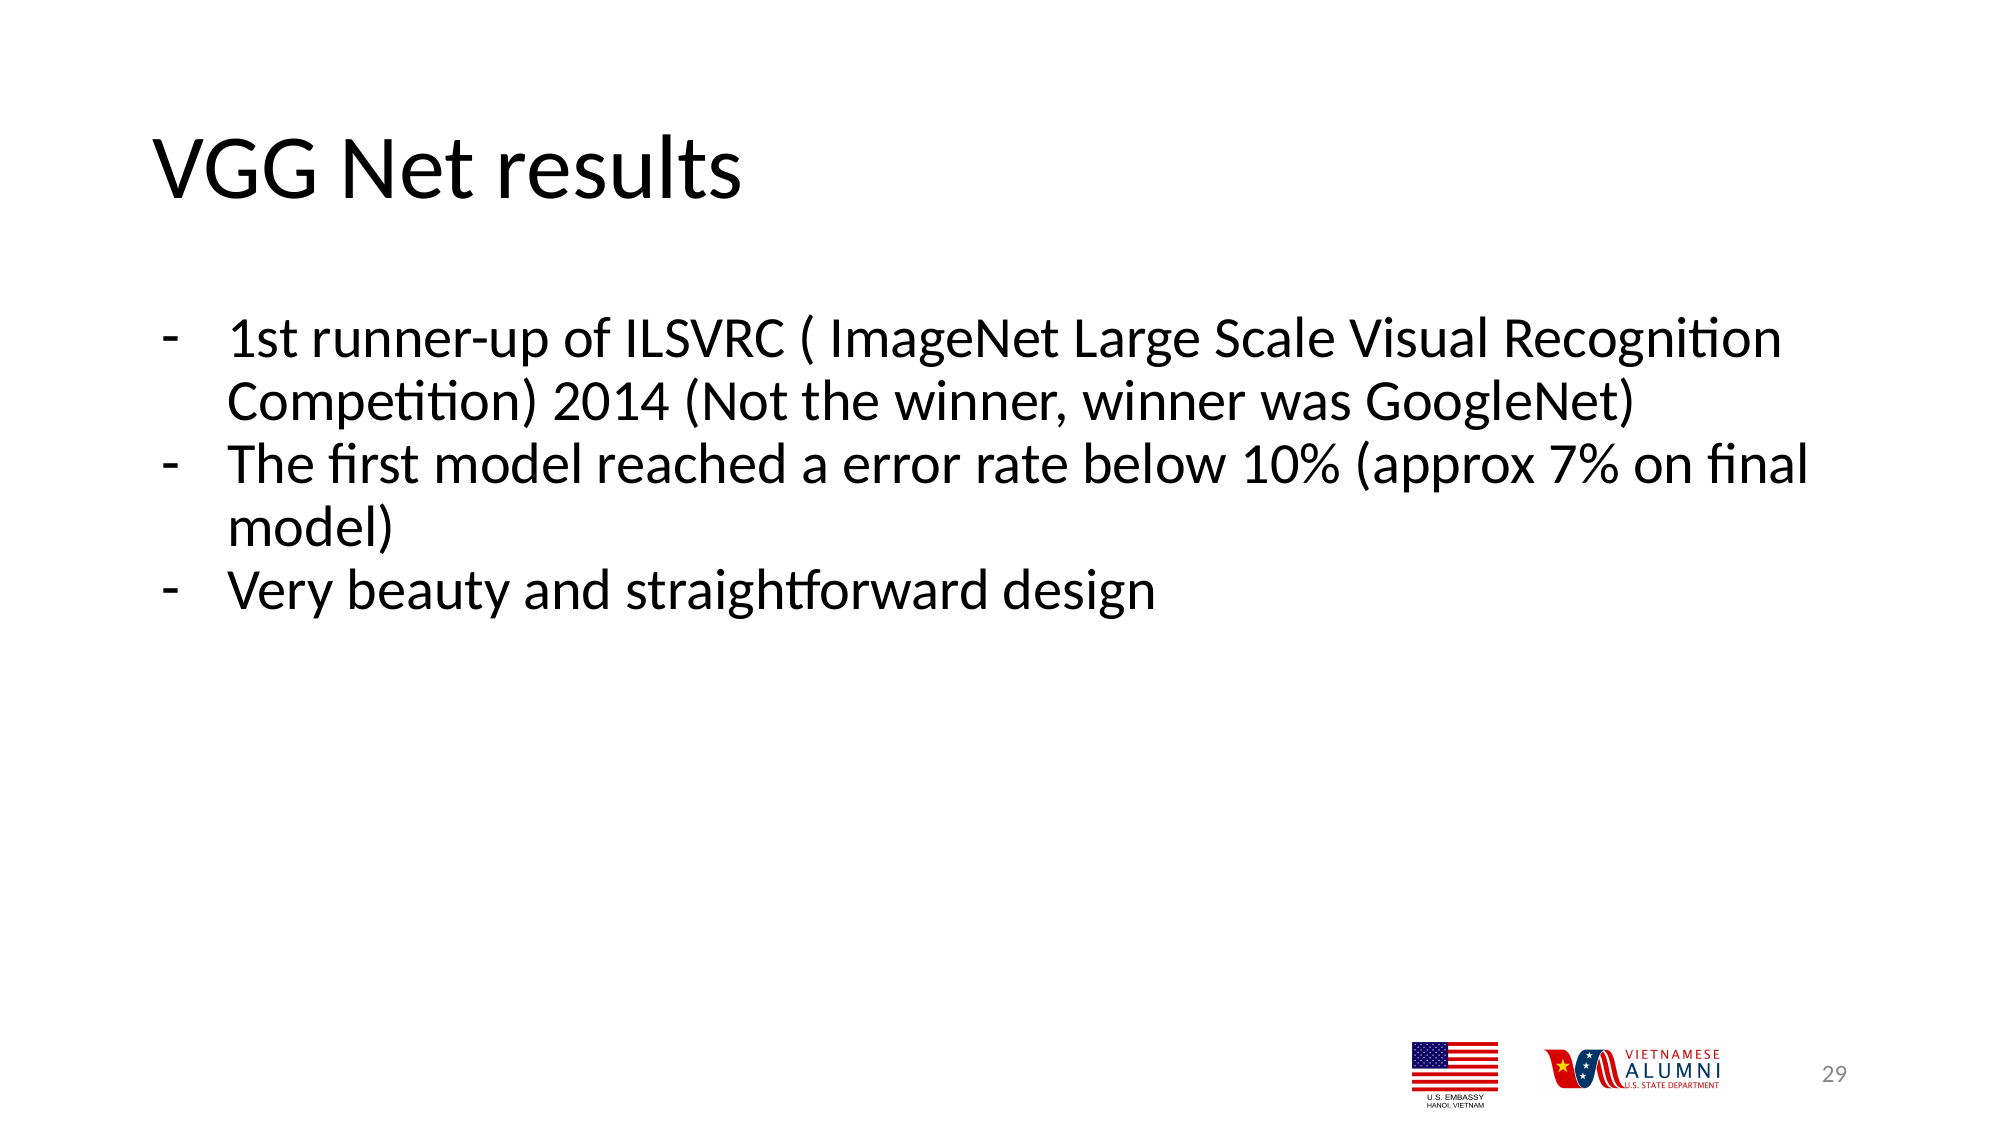

# VGG Net results
1st runner-up of ILSVRC ( ImageNet Large Scale Visual Recognition Competition) 2014 (Not the winner, winner was GoogleNet)
The first model reached a error rate below 10% (approx 7% on final model)
Very beauty and straightforward design
29